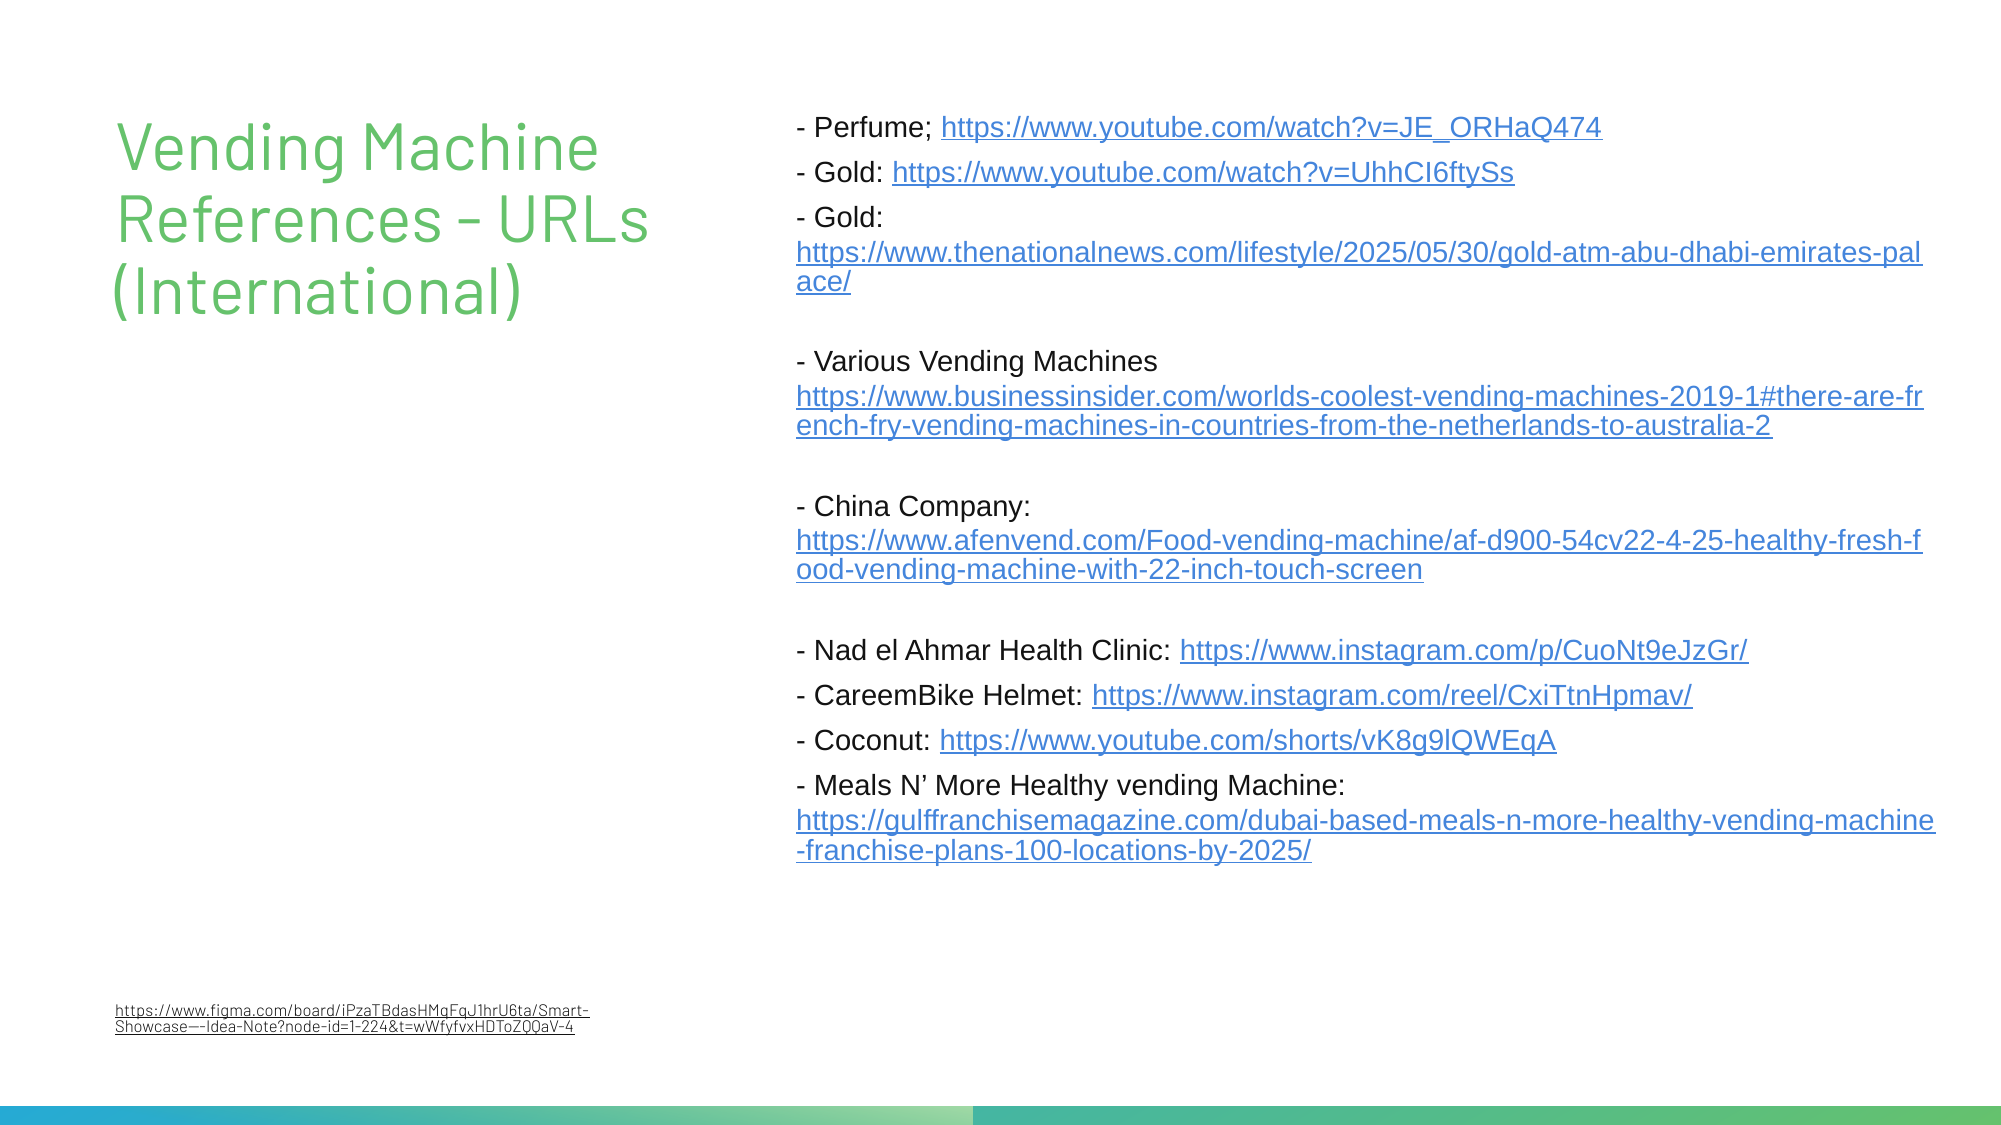

# Vending Machine References - URLs (International)
- Perfume; https://www.youtube.com/watch?v=JE_ORHaQ474
- Gold: https://www.youtube.com/watch?v=UhhCI6ftySs
- Gold: https://www.thenationalnews.com/lifestyle/2025/05/30/gold-atm-abu-dhabi-emirates-palace/
- Various Vending Machines https://www.businessinsider.com/worlds-coolest-vending-machines-2019-1#there-are-french-fry-vending-machines-in-countries-from-the-netherlands-to-australia-2
- China Company: https://www.afenvend.com/Food-vending-machine/af-d900-54cv22-4-25-healthy-fresh-food-vending-machine-with-22-inch-touch-screen
- Nad el Ahmar Health Clinic: https://www.instagram.com/p/CuoNt9eJzGr/
- CareemBike Helmet: https://www.instagram.com/reel/CxiTtnHpmav/
- Coconut: https://www.youtube.com/shorts/vK8g9lQWEqA
- Meals N’ More Healthy vending Machine: https://gulffranchisemagazine.com/dubai-based-meals-n-more-healthy-vending-machine-franchise-plans-100-locations-by-2025/

https://www.figma.com/board/iPzaTBdasHMqFqJ1hrU6ta/Smart-Showcase---Idea-Note?node-id=1-224&t=wWfyfvxHDToZQQaV-4